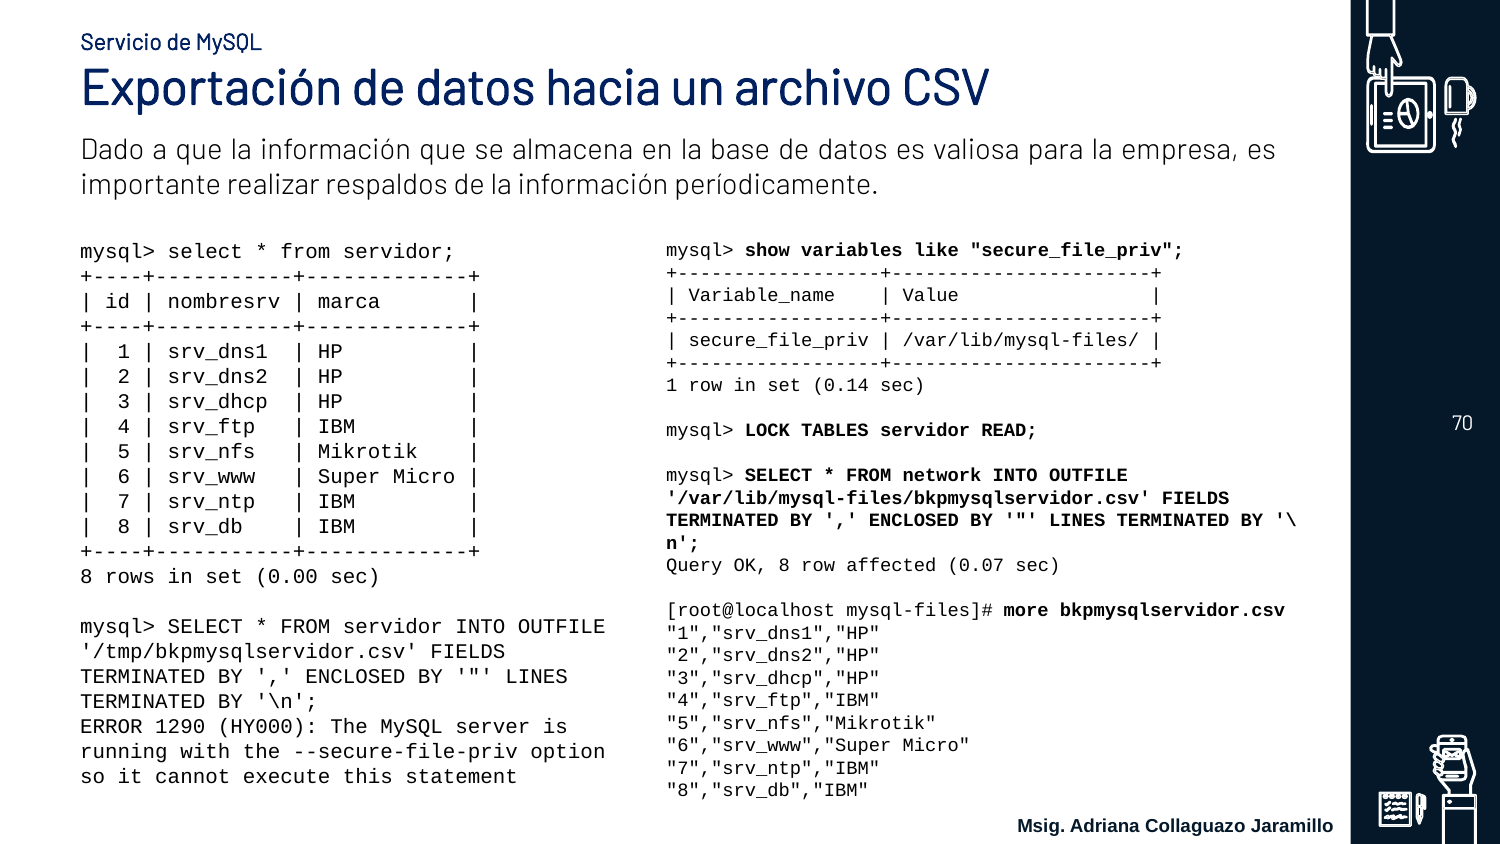

# Servicio de MySQL Exportación de datos hacia un archivo CSV
Dado a que la información que se almacena en la base de datos es valiosa para la empresa, es importante realizar respaldos de la información períodicamente.
mysql> select * from servidor;
+----+-----------+-------------+
| id | nombresrv | marca       |
+----+-----------+-------------+
|  1 | srv_dns1  | HP          |
|  2 | srv_dns2  | HP          |
|  3 | srv_dhcp  | HP          |
|  4 | srv_ftp   | IBM         |
|  5 | srv_nfs   | Mikrotik    |
|  6 | srv_www   | Super Micro |
|  7 | srv_ntp   | IBM         |
|  8 | srv_db    | IBM         |
+----+-----------+-------------+
8 rows in set (0.00 sec)

mysql> SELECT * FROM servidor INTO OUTFILE '/tmp/bkpmysqlservidor.csv' FIELDS TERMINATED BY ',' ENCLOSED BY '"' LINES TERMINATED BY '\n';
ERROR 1290 (HY000): The MySQL server is running with the --secure-file-priv option so it cannot execute this statement

mysql> show variables like "secure_file_priv";
+------------------+-----------------------+
| Variable_name    | Value                 |
+------------------+-----------------------+
| secure_file_priv | /var/lib/mysql-files/ |
+------------------+-----------------------+
1 row in set (0.14 sec)

mysql> LOCK TABLES servidor READ;

mysql> SELECT * FROM network INTO OUTFILE '/var/lib/mysql-files/bkpmysqlservidor.csv' FIELDS TERMINATED BY ',' ENCLOSED BY '"' LINES TERMINATED BY '\n';
Query OK, 8 row affected (0.07 sec)

[root@localhost mysql-files]# more bkpmysqlservidor.csv 
"1","srv_dns1","HP"
"2","srv_dns2","HP"
"3","srv_dhcp","HP"
"4","srv_ftp","IBM"
"5","srv_nfs","Mikrotik"
"6","srv_www","Super Micro"
"7","srv_ntp","IBM"
"8","srv_db","IBM"
70